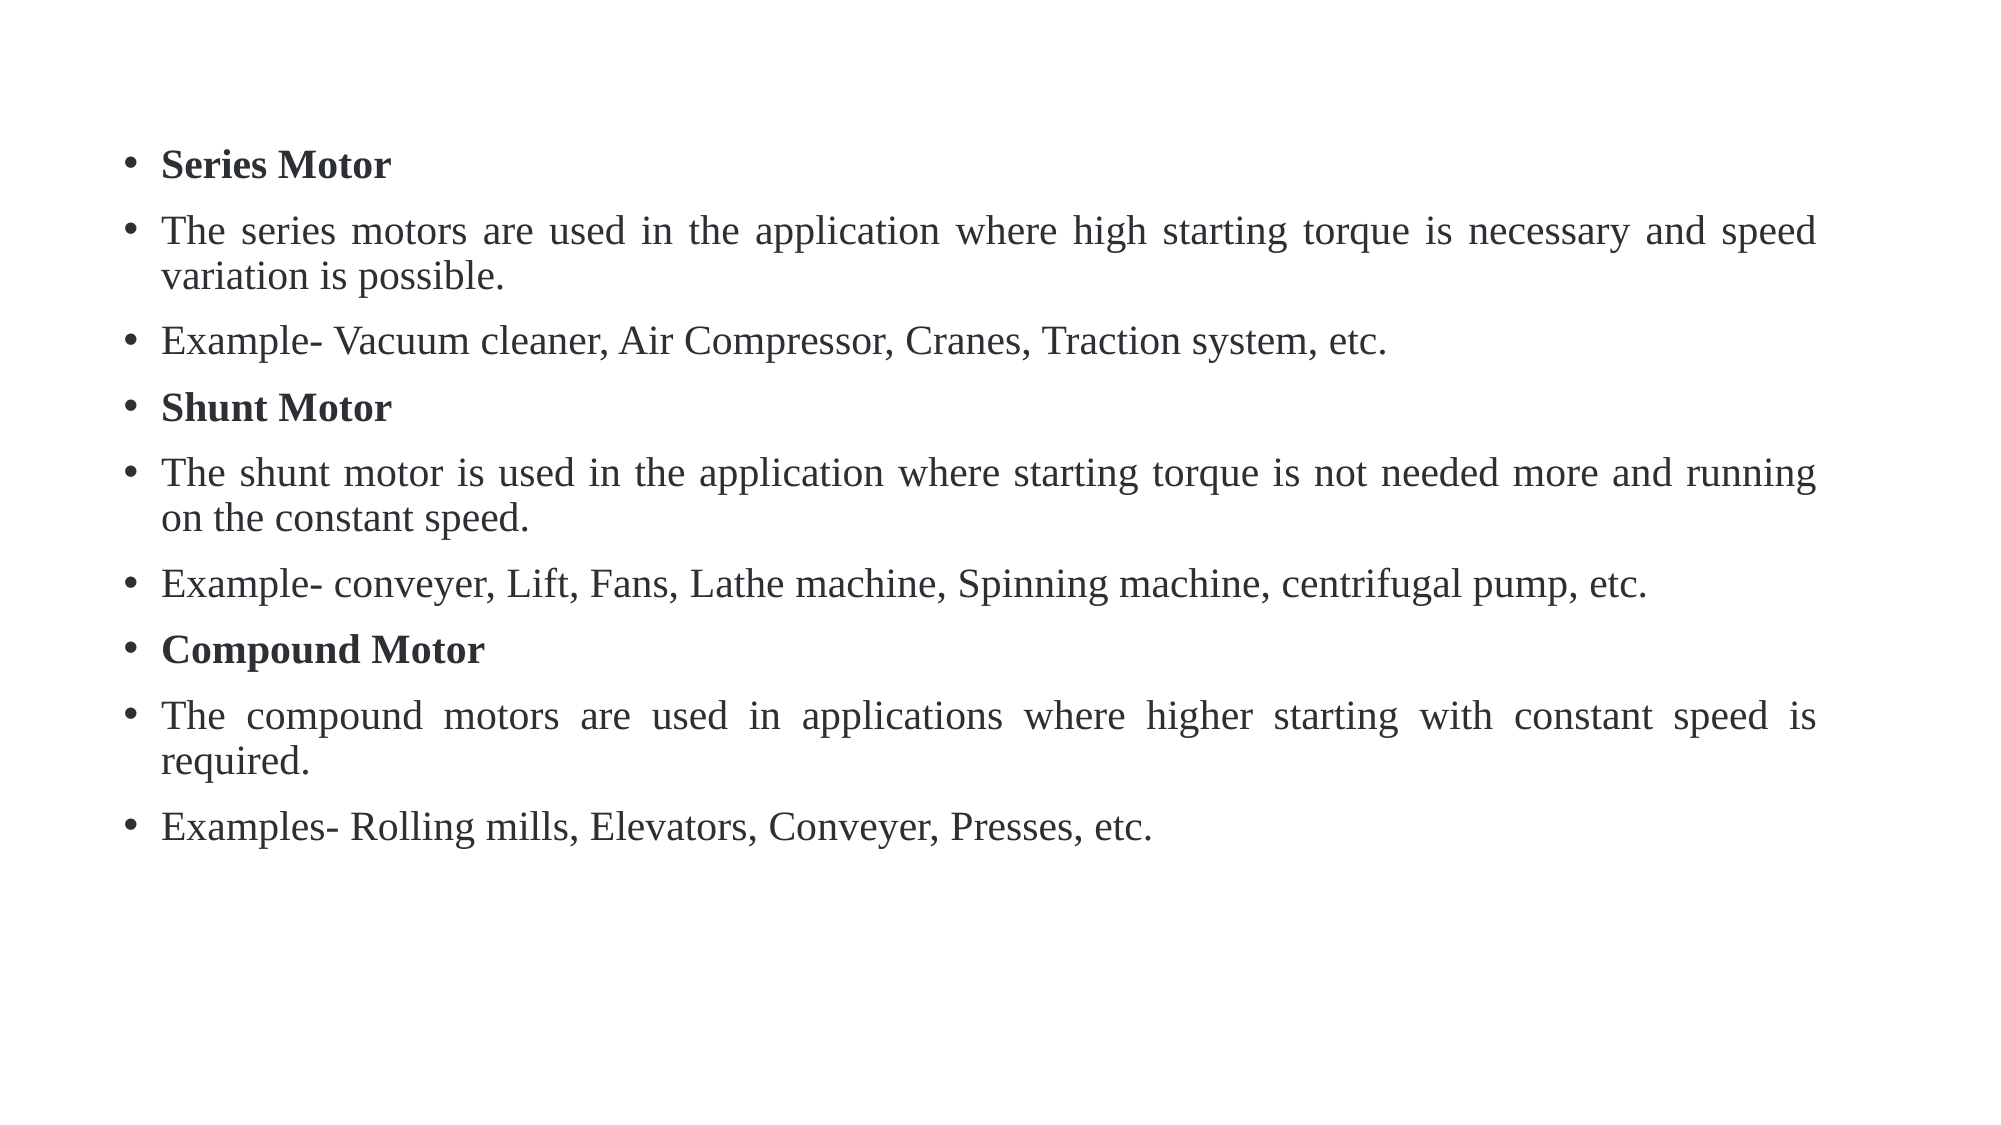

Series Motor
The series motors are used in the application where high starting torque is necessary and speed variation is possible.
Example- Vacuum cleaner, Air Compressor, Cranes, Traction system, etc.
Shunt Motor
The shunt motor is used in the application where starting torque is not needed more and running on the constant speed.
Example- conveyer, Lift, Fans, Lathe machine, Spinning machine, centrifugal pump, etc.
Compound Motor
The compound motors are used in applications where higher starting with constant speed is required.
Examples- Rolling mills, Elevators, Conveyer, Presses, etc.